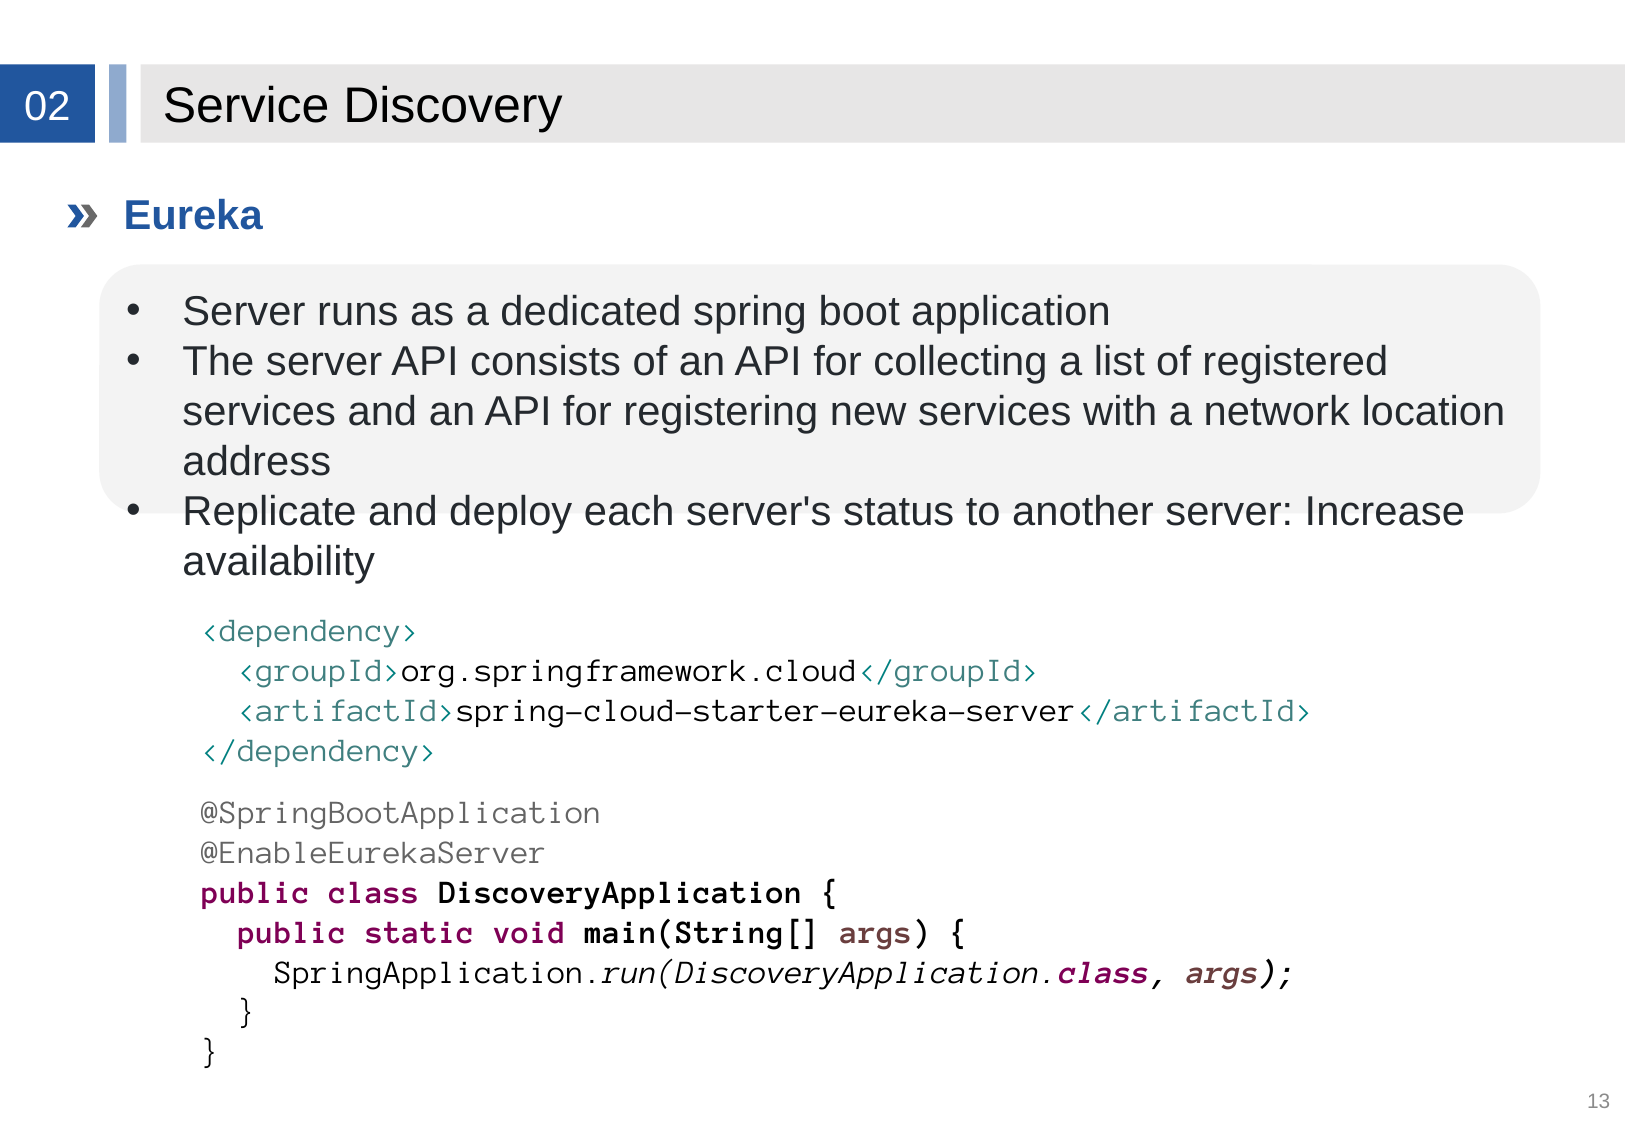

# Service Discovery
02
Eureka

Server runs as a dedicated spring boot application
The server API consists of an API for collecting a list of registered services and an API for registering new services with a network location address
Replicate and deploy each server's status to another server: Increase availability
<dependency>
  <groupId>org.springframework.cloud</groupId>
  <artifactId>spring-cloud-starter-eureka-server</artifactId>
</dependency>
@SpringBootApplication
@EnableEurekaServer
public class DiscoveryApplication {
  public static void main(String[] args) {
    SpringApplication.run(DiscoveryApplication.class, args);
  }
}
13